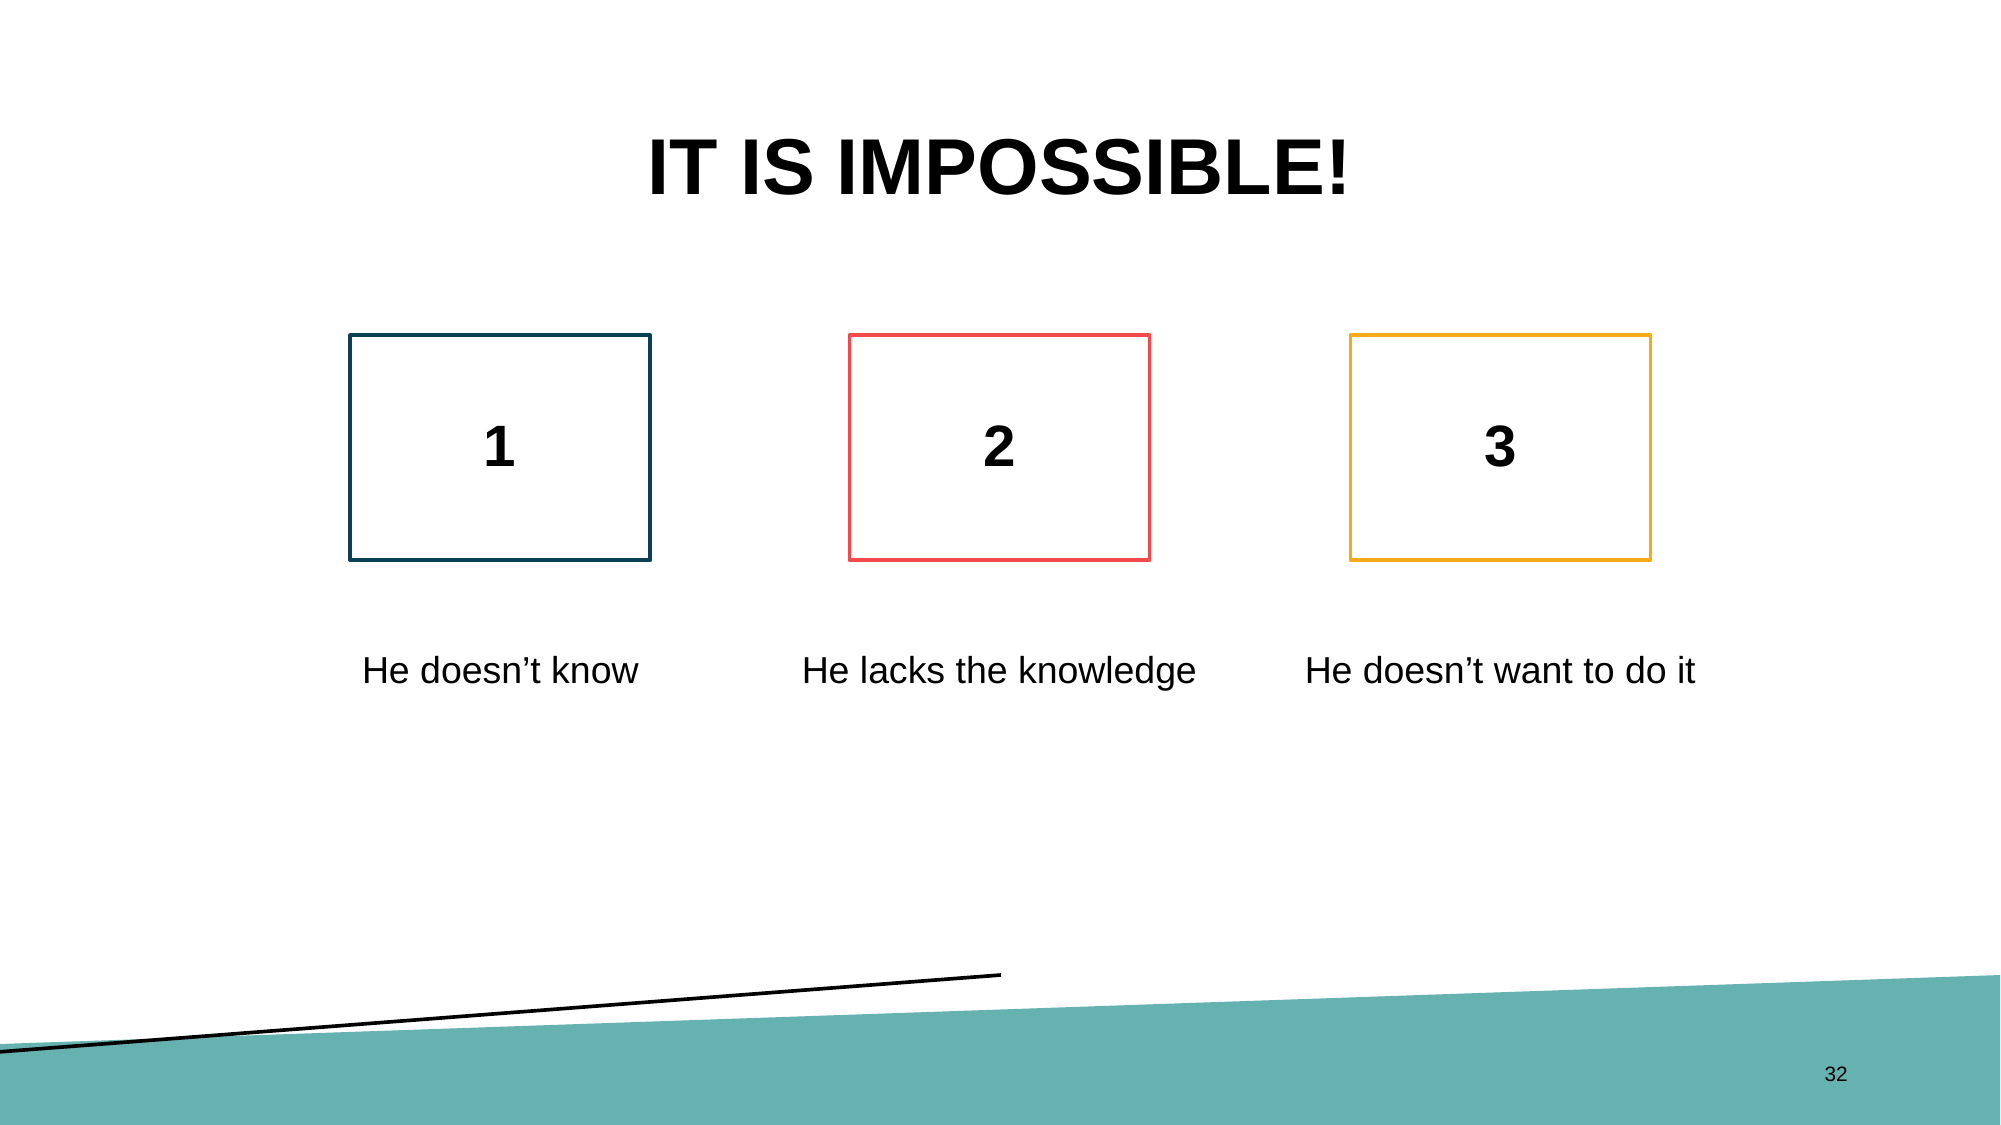

# IT IS IMPOSSIBLE!
1
2
3
He lacks the knowledge
He doesn’t want to do it
He doesn’t know
32